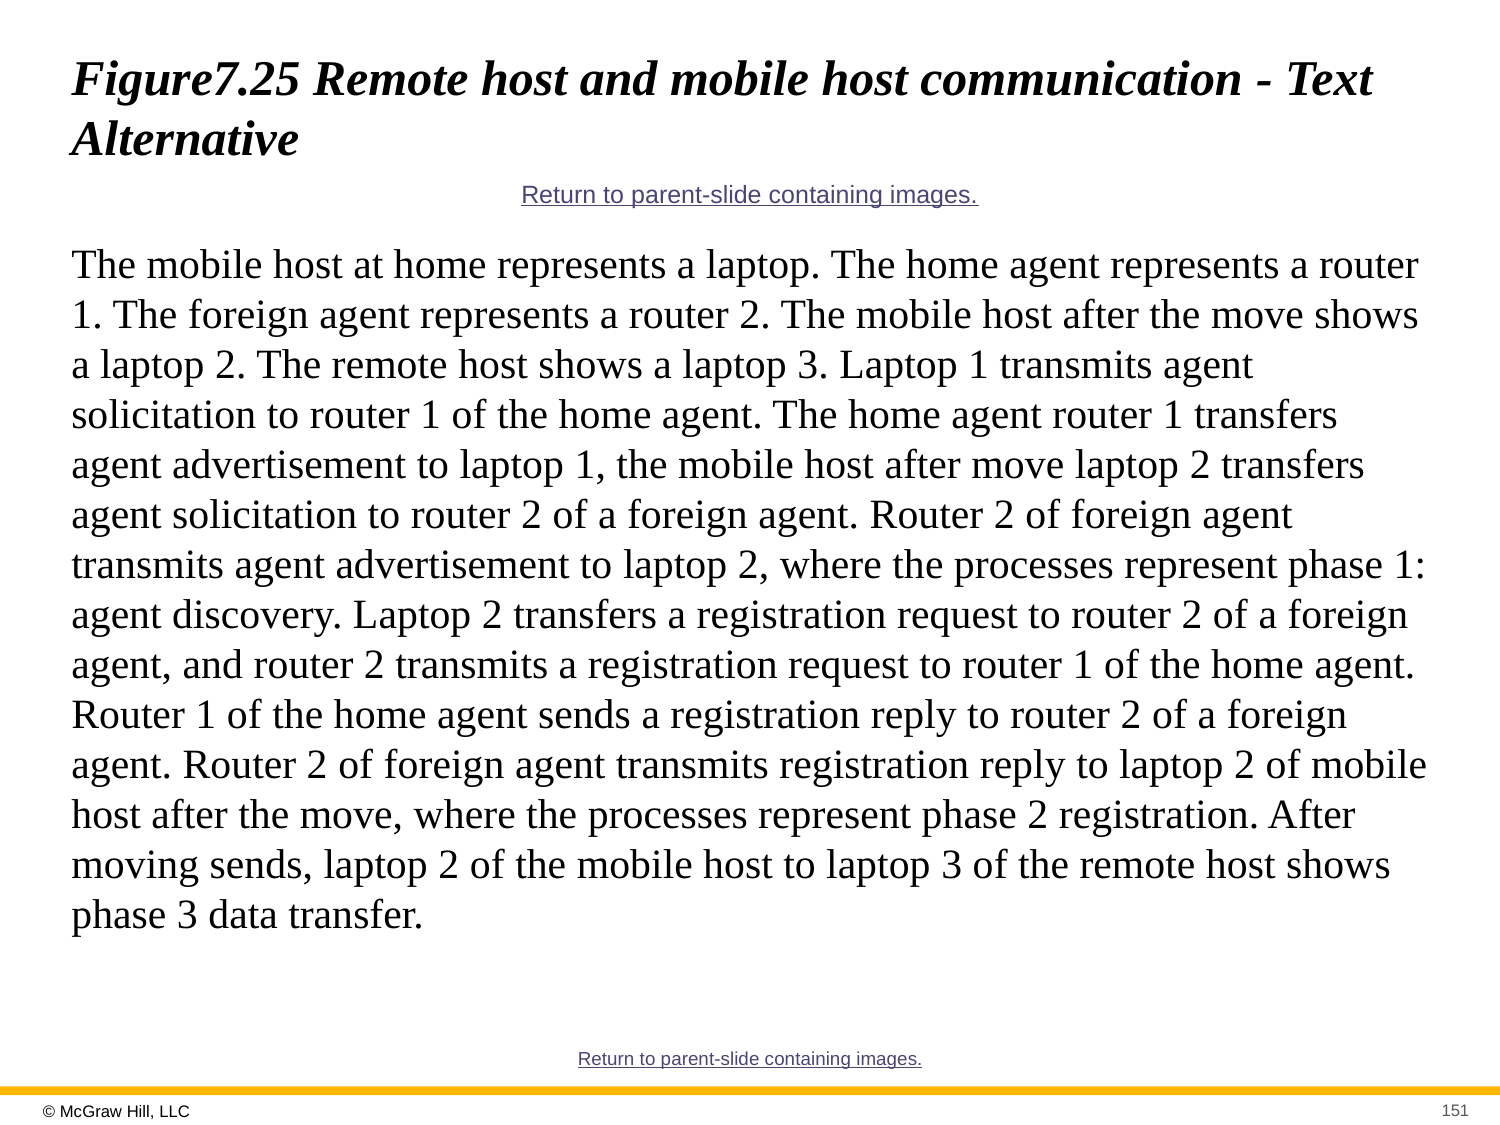

# Figure7.25 Remote host and mobile host communication - Text Alternative
Return to parent-slide containing images.
The mobile host at home represents a laptop. The home agent represents a router 1. The foreign agent represents a router 2. The mobile host after the move shows a laptop 2. The remote host shows a laptop 3. Laptop 1 transmits agent solicitation to router 1 of the home agent. The home agent router 1 transfers agent advertisement to laptop 1, the mobile host after move laptop 2 transfers agent solicitation to router 2 of a foreign agent. Router 2 of foreign agent transmits agent advertisement to laptop 2, where the processes represent phase 1: agent discovery. Laptop 2 transfers a registration request to router 2 of a foreign agent, and router 2 transmits a registration request to router 1 of the home agent. Router 1 of the home agent sends a registration reply to router 2 of a foreign agent. Router 2 of foreign agent transmits registration reply to laptop 2 of mobile host after the move, where the processes represent phase 2 registration. After moving sends, laptop 2 of the mobile host to laptop 3 of the remote host shows phase 3 data transfer.
Return to parent-slide containing images.
151